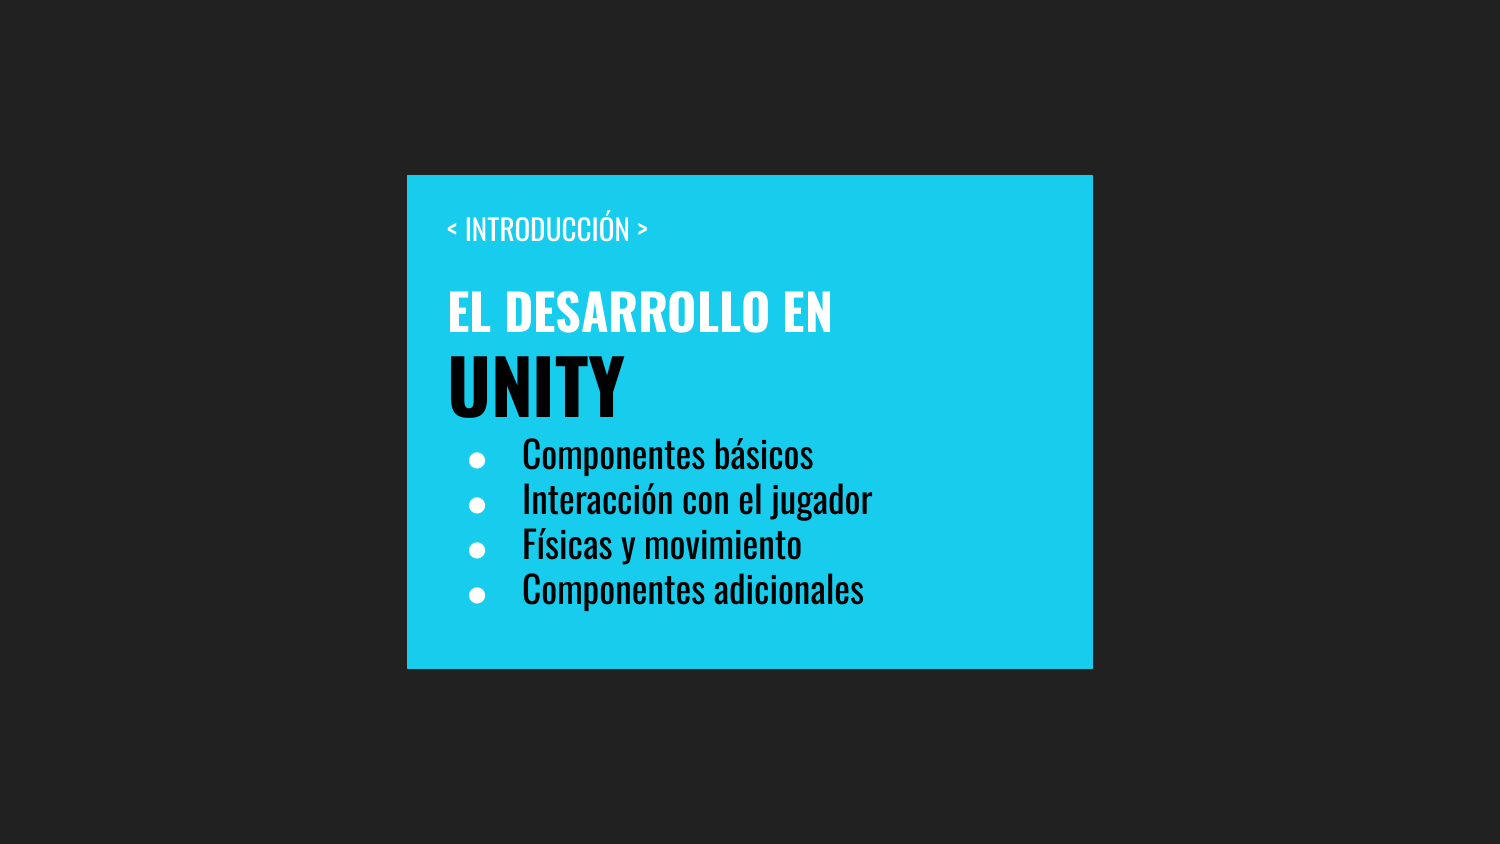

# < INTRODUCCIÓN >

EL DESARROLLO EN
UNITY
Componentes básicos
Interacción con el jugador
Físicas y movimiento
Componentes adicionales